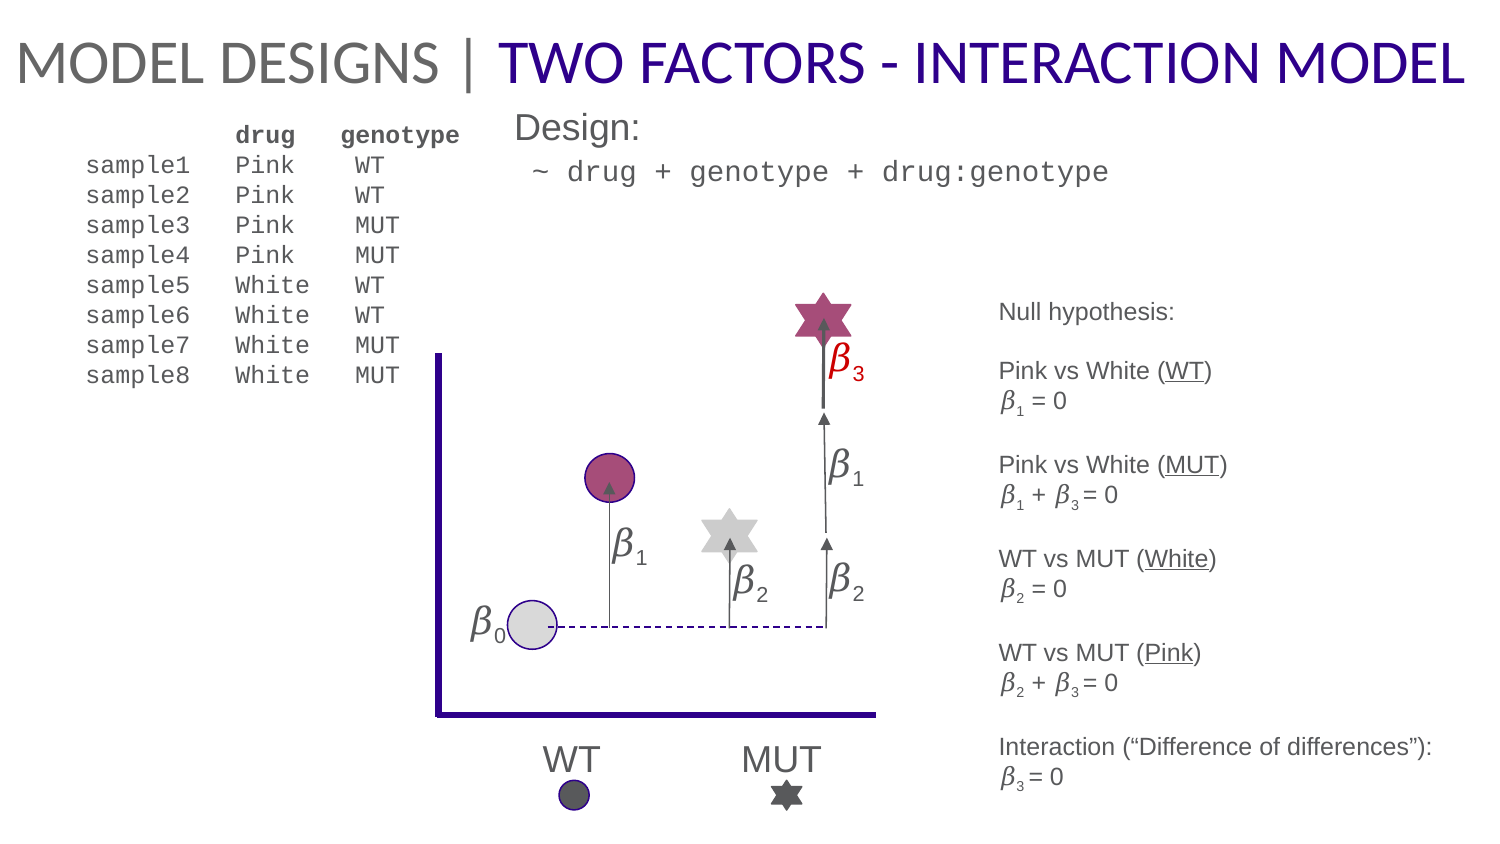

# Model Designs | Two factors - interaction model
Design:
          drug   genotype
sample1   Pink    WT
sample2   Pink    WT
sample3   Pink    MUT
sample4   Pink    MUT
sample5   White   WT
sample6   White   WT
sample7   White   MUT
sample8   White   MUT
~ drug + genotype + drug:genotype
Null hypothesis:

Pink vs White (WT)
𝛽1 = 0

Pink vs White (MUT)
𝛽1 + 𝛽3 = 0

WT vs MUT (White)
𝛽2 = 0

WT vs MUT (Pink)
𝛽2 + 𝛽3 = 0

Interaction (“Difference of differences”):
𝛽3 = 0

𝛽3
𝛽1

𝛽1

𝛽2
𝛽2
𝛽0

WT
MUT